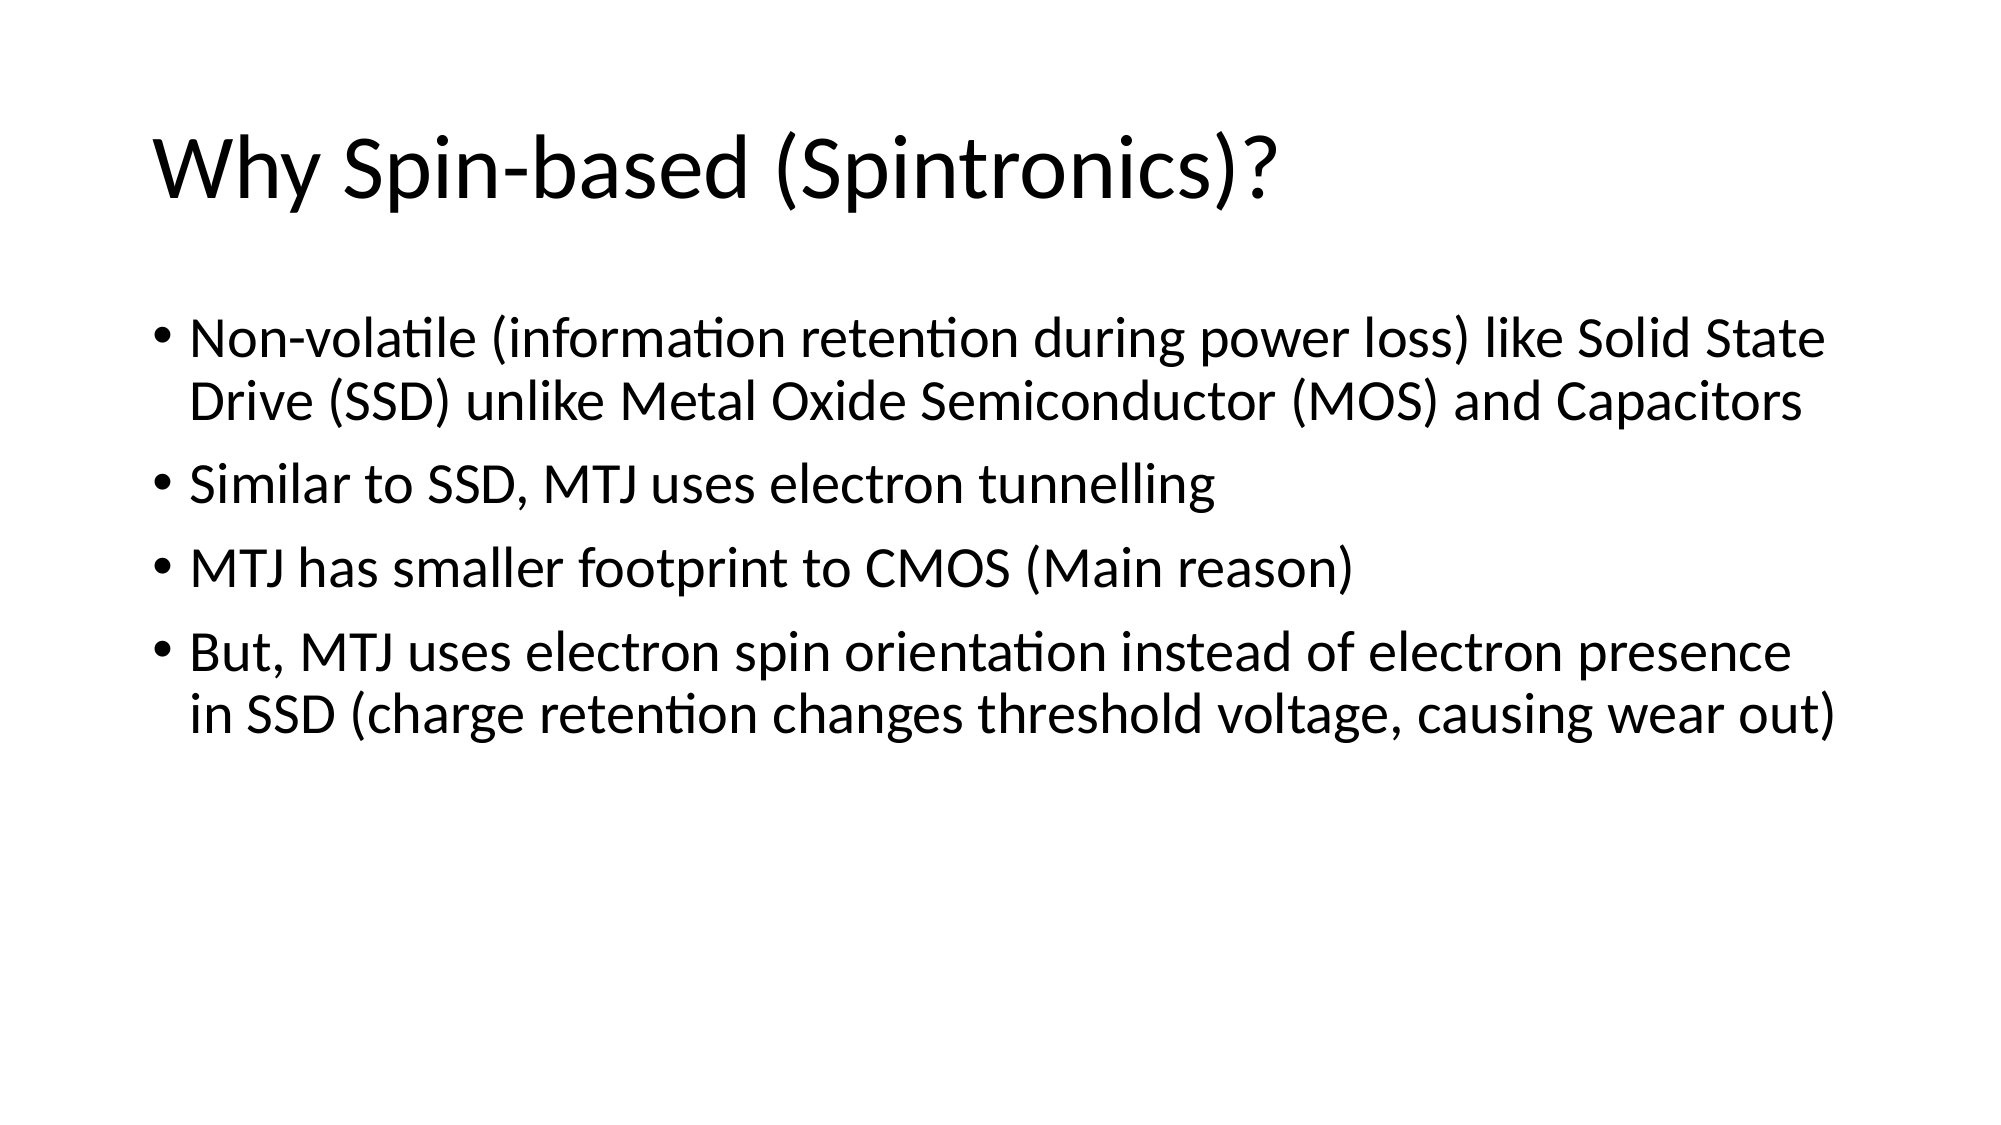

# Why Spin-based (Spintronics)?
Non-volatile (information retention during power loss) like Solid State Drive (SSD) unlike Metal Oxide Semiconductor (MOS) and Capacitors
Similar to SSD, MTJ uses electron tunnelling
MTJ has smaller footprint to CMOS (Main reason)
But, MTJ uses electron spin orientation instead of electron presence in SSD (charge retention changes threshold voltage, causing wear out)